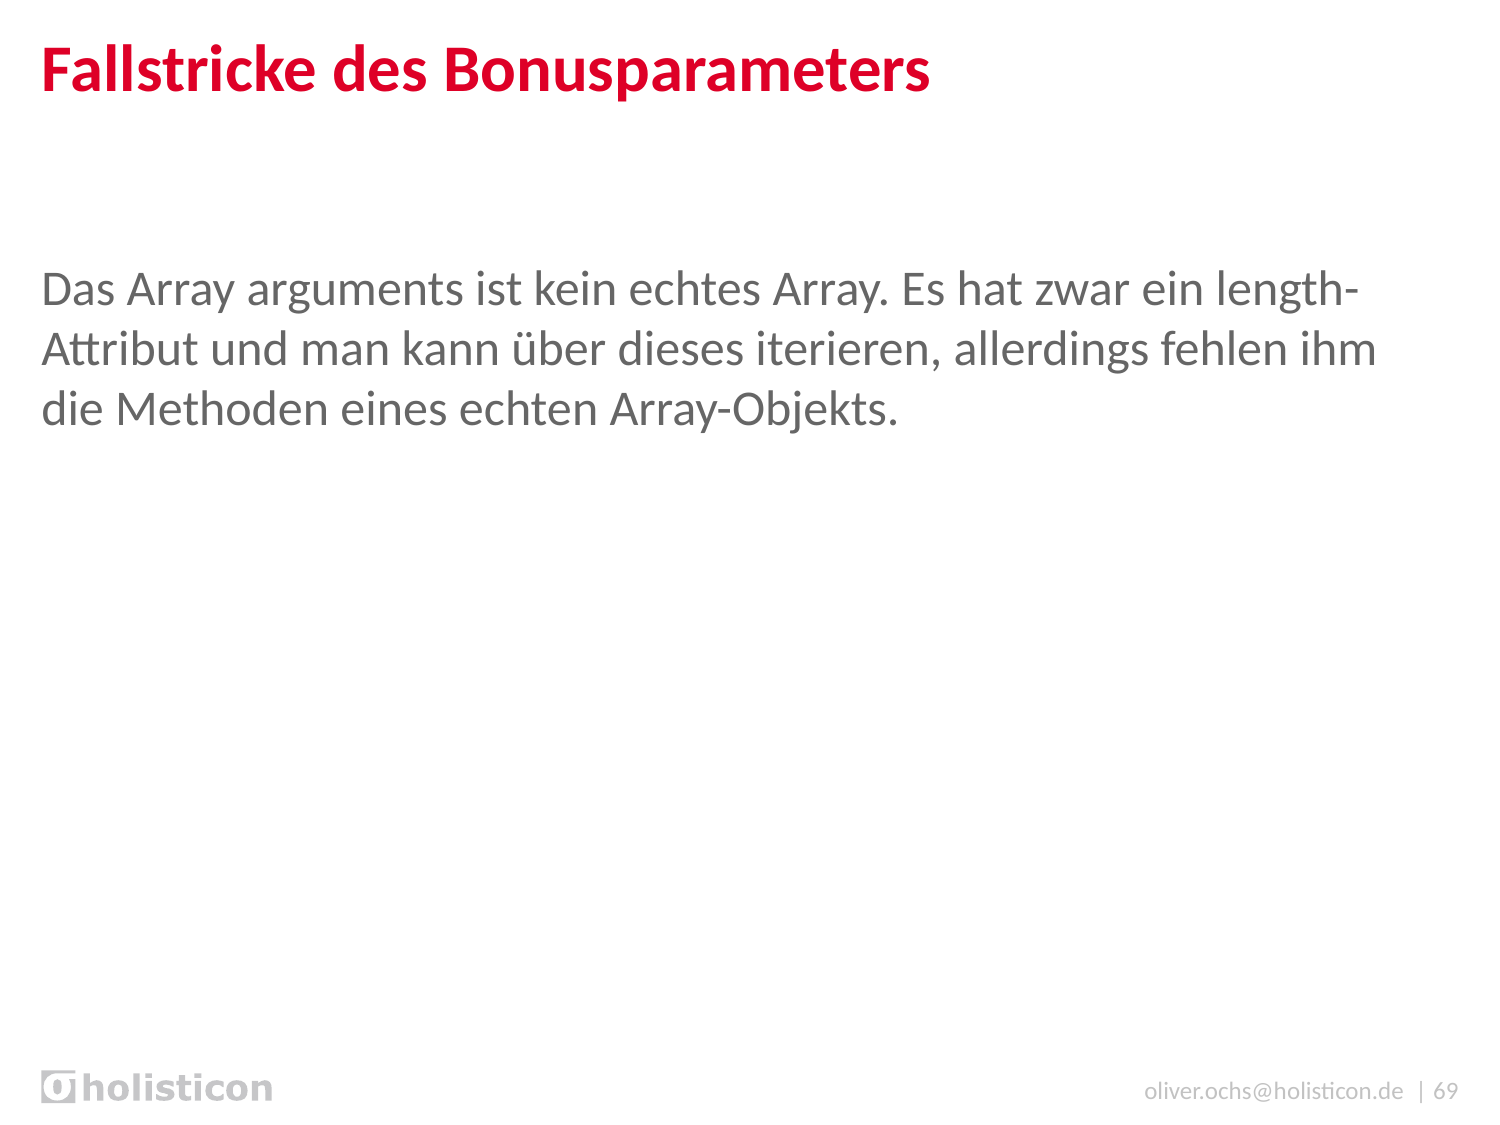

# Fallstricke des Bonusparameters
Das Array arguments ist kein echtes Array. Es hat zwar ein length-Attribut und man kann über dieses iterieren, allerdings fehlen ihm die Methoden eines echten Array-Objekts.